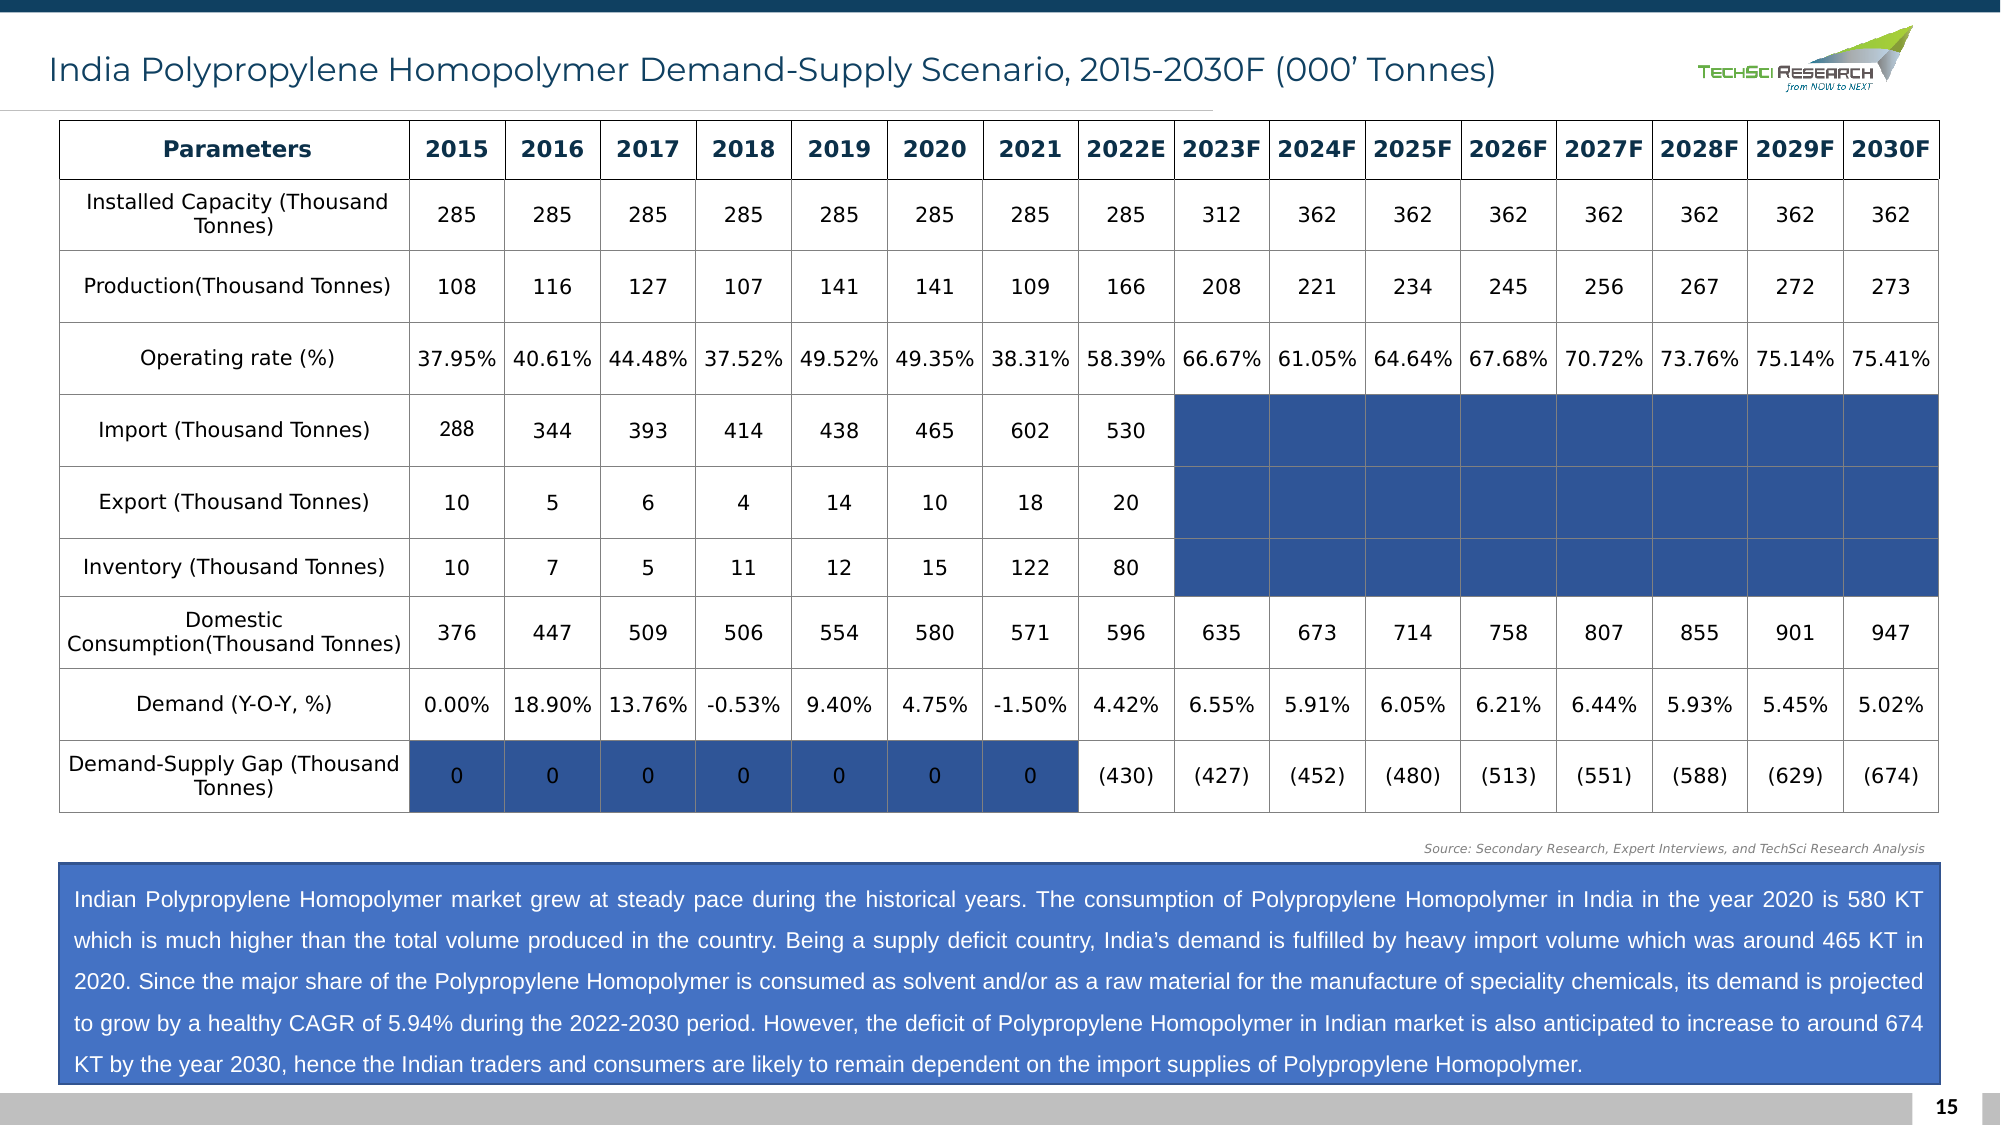

India Polypropylene Homopolymer Demand-Supply Scenario, 2015-2030F (000’ Tonnes)
| Parameters | 2015 | 2016 | 2017 | 2018 | 2019 | 2020 | 2021 | 2022E | 2023F | 2024F | 2025F | 2026F | 2027F | 2028F | 2029F | 2030F |
| --- | --- | --- | --- | --- | --- | --- | --- | --- | --- | --- | --- | --- | --- | --- | --- | --- |
| Installed Capacity (Thousand Tonnes) | 285 | 285 | 285 | 285 | 285 | 285 | 285 | 285 | 312 | 362 | 362 | 362 | 362 | 362 | 362 | 362 |
| Production(Thousand Tonnes) | 108 | 116 | 127 | 107 | 141 | 141 | 109 | 166 | 208 | 221 | 234 | 245 | 256 | 267 | 272 | 273 |
| Operating rate (%) | 37.95% | 40.61% | 44.48% | 37.52% | 49.52% | 49.35% | 38.31% | 58.39% | 66.67% | 61.05% | 64.64% | 67.68% | 70.72% | 73.76% | 75.14% | 75.41% |
| Import (Thousand Tonnes) | 288 | 344 | 393 | 414 | 438 | 465 | 602 | 530 |  |  |  |  |  |  |  |  |
| Export (Thousand Tonnes) | 10 | 5 | 6 | 4 | 14 | 10 | 18 | 20 |  |  |  |  |  |  |  |  |
| Inventory (Thousand Tonnes) | 10 | 7 | 5 | 11 | 12 | 15 | 122 | 80 |  |  |  |  |  |  |  |  |
| Domestic Consumption(Thousand Tonnes) | 376 | 447 | 509 | 506 | 554 | 580 | 571 | 596 | 635 | 673 | 714 | 758 | 807 | 855 | 901 | 947 |
| Demand (Y-O-Y, %) | 0.00% | 18.90% | 13.76% | -0.53% | 9.40% | 4.75% | -1.50% | 4.42% | 6.55% | 5.91% | 6.05% | 6.21% | 6.44% | 5.93% | 5.45% | 5.02% |
| Demand-Supply Gap (Thousand Tonnes) | 0 | 0 | 0 | 0 | 0 | 0 | 0 | (430) | (427) | (452) | (480) | (513) | (551) | (588) | (629) | (674) |
Source: Secondary Research, Expert Interviews, and TechSci Research Analysis
Indian Polypropylene Homopolymer market grew at steady pace during the historical years. The consumption of Polypropylene Homopolymer in India in the year 2020 is 580 KT which is much higher than the total volume produced in the country. Being a supply deficit country, India’s demand is fulfilled by heavy import volume which was around 465 KT in 2020. Since the major share of the Polypropylene Homopolymer is consumed as solvent and/or as a raw material for the manufacture of speciality chemicals, its demand is projected to grow by a healthy CAGR of 5.94% during the 2022-2030 period. However, the deficit of Polypropylene Homopolymer in Indian market is also anticipated to increase to around 674 KT by the year 2030, hence the Indian traders and consumers are likely to remain dependent on the import supplies of Polypropylene Homopolymer.